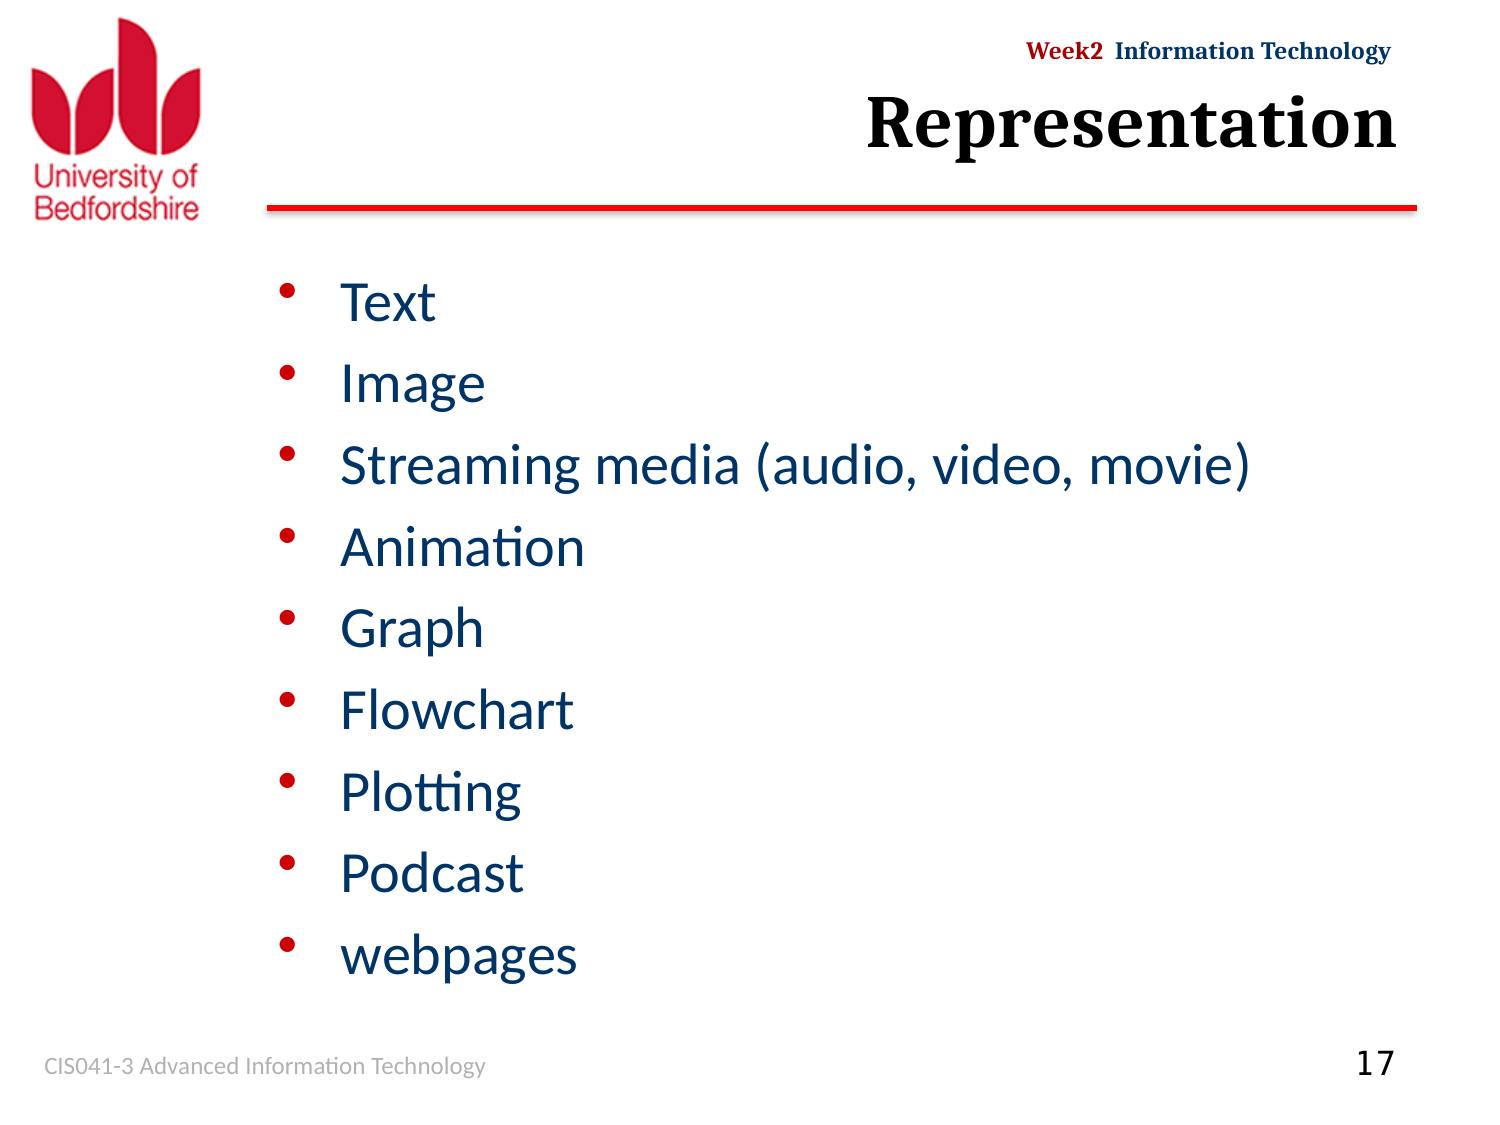

# Representation
Text
Image
Streaming media (audio, video, movie)
Animation
Graph
Flowchart
Plotting
Podcast
webpages

CIS041-3 Advanced Information Technology